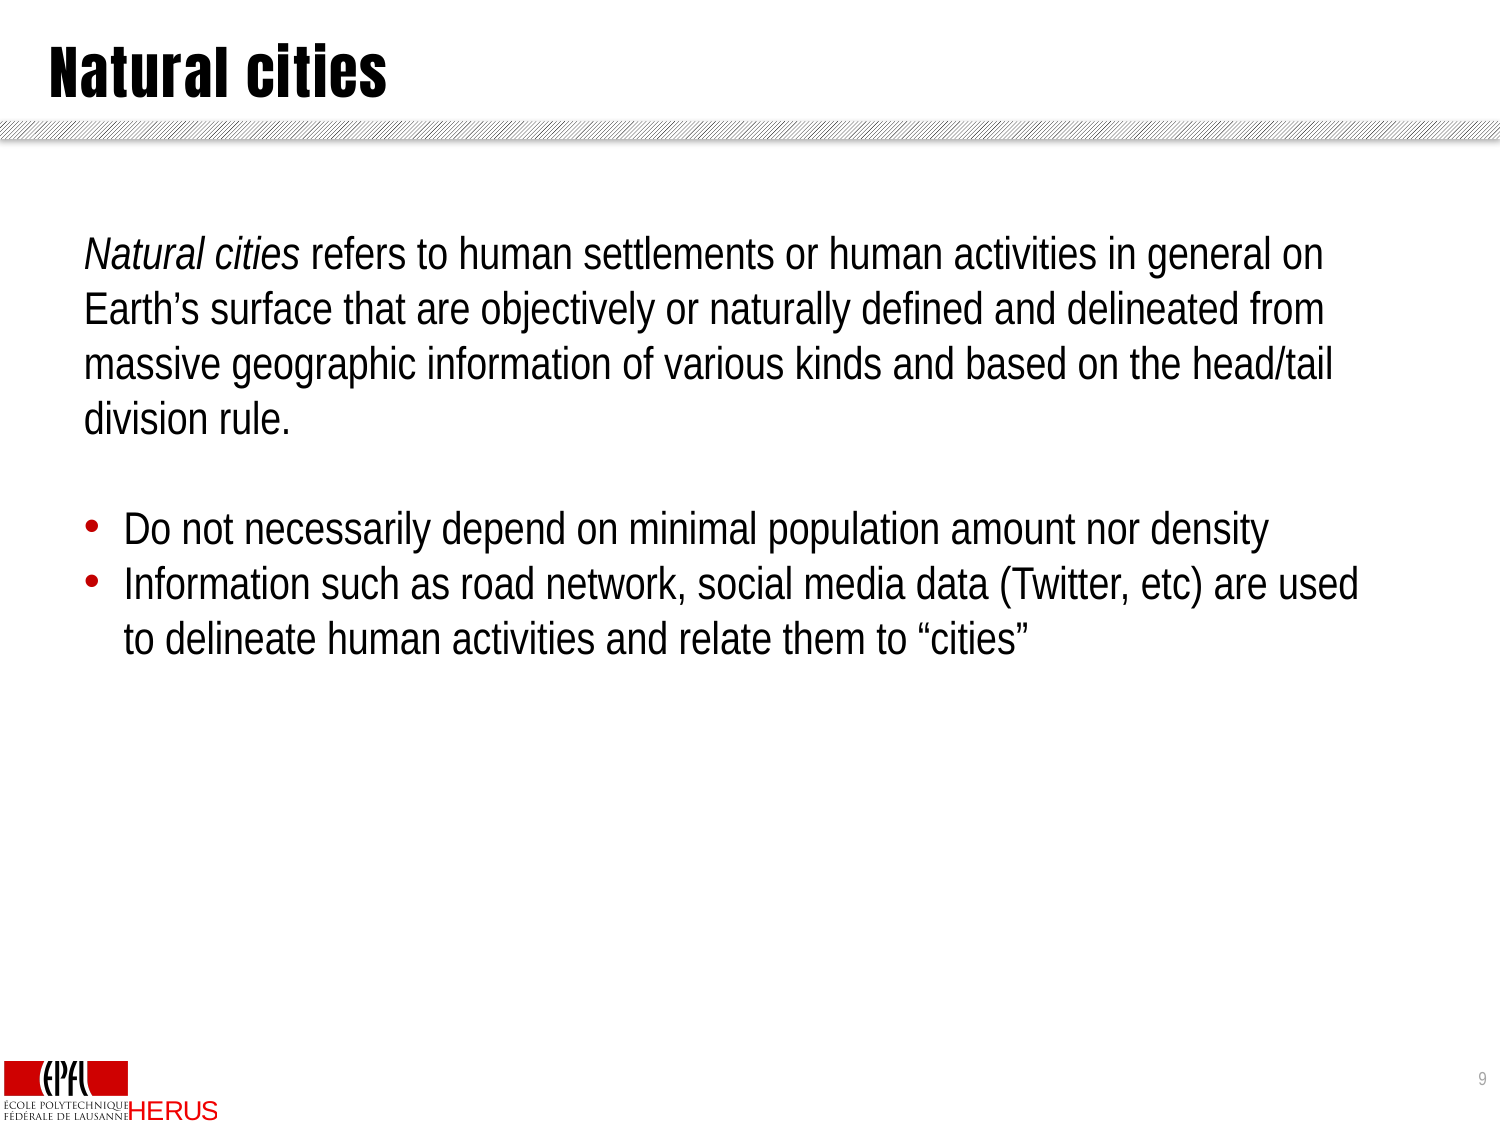

# Natural cities
Natural cities refers to human settlements or human activities in general on Earth’s surface that are objectively or naturally defined and delineated from massive geographic information of various kinds and based on the head/tail division rule.

Do not necessarily depend on minimal population amount nor density
Information such as road network, social media data (Twitter, etc) are used to delineate human activities and relate them to “cities”